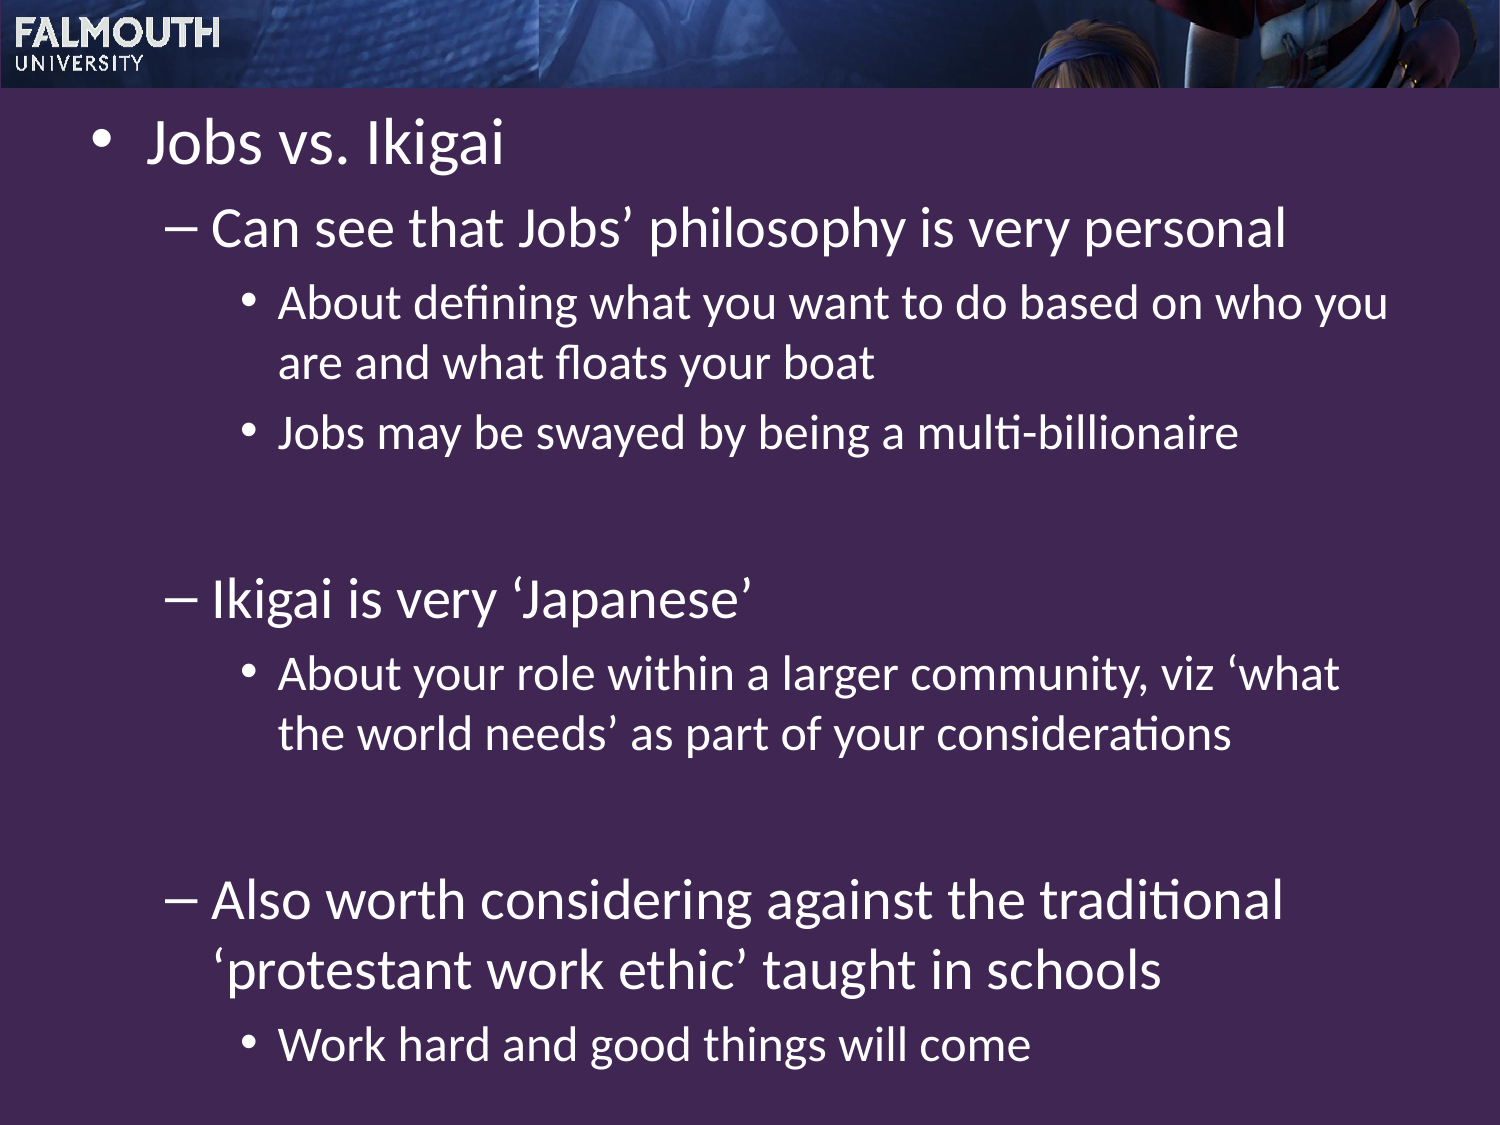

Jobs vs. Ikigai
Can see that Jobs’ philosophy is very personal
About defining what you want to do based on who you are and what floats your boat
Jobs may be swayed by being a multi-billionaire

Ikigai is very ‘Japanese’
About your role within a larger community, viz ‘what the world needs’ as part of your considerations

Also worth considering against the traditional ‘protestant work ethic’ taught in schools
Work hard and good things will come